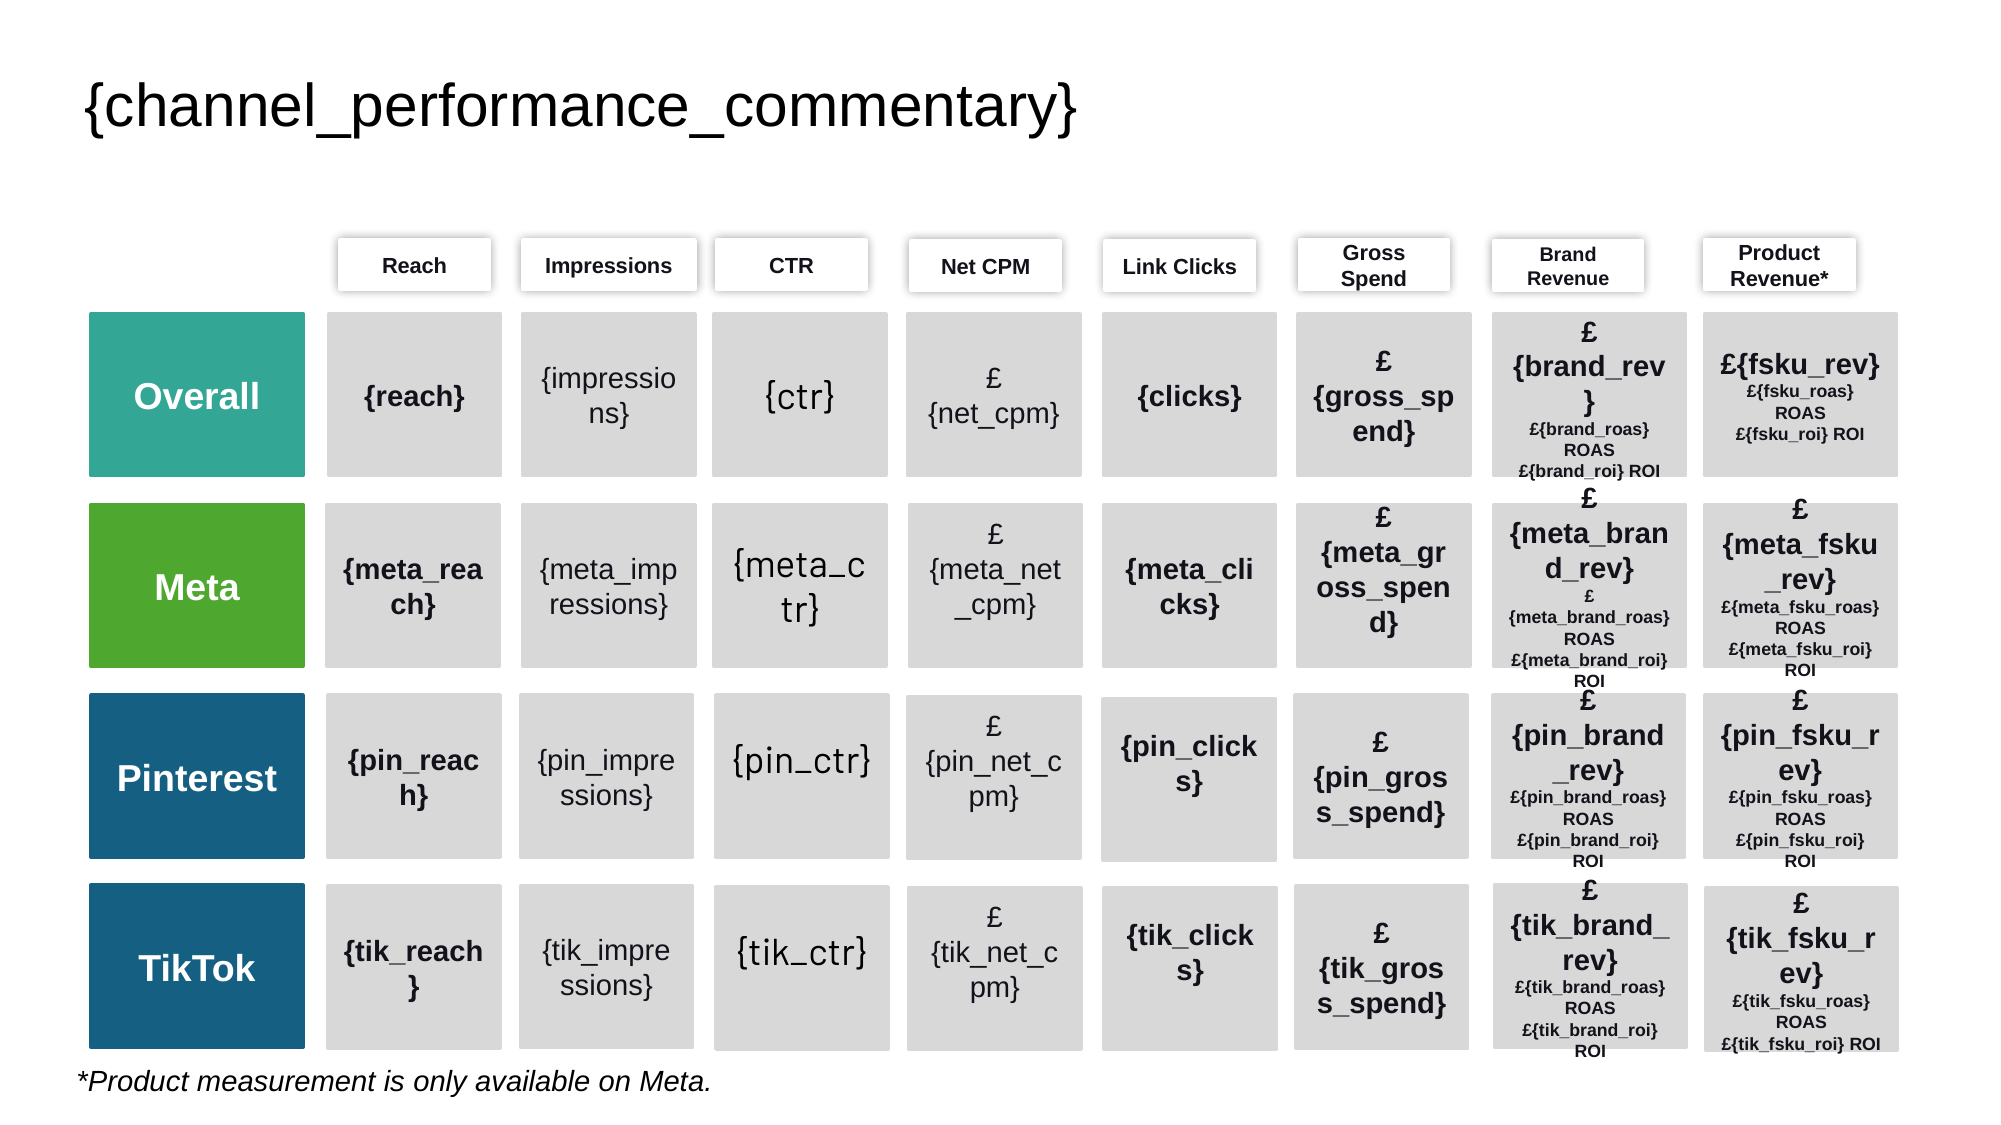

# {channel_performance_commentary}
9
Reach
CTR
Gross Spend
Product Revenue*
Impressions
Brand Revenue
Net CPM
Link Clicks
Overall
{reach}
{impressions}
{ctr}
£{net_cpm}
{clicks}
£{gross_spend}

£{brand_rev}
£{brand_roas} ROAS
£{brand_roi} ROI

£{fsku_rev}
£{fsku_roas} ROAS
£{fsku_roi} ROI
Meta
{meta_reach}
{meta_impressions}
{meta_ctr}
£{meta_net_cpm}

{meta_clicks}
£{meta_gross_spend}

£{meta_brand_rev}
£{meta_brand_roas} ROAS
£{meta_brand_roi} ROI
£{meta_fsku_rev}
£{meta_fsku_roas} ROAS
£{meta_fsku_roi} ROI
Pinterest
{pin_reach}
{pin_impressions}
{pin_ctr}

£{pin_gross_spend}
£{pin_brand_rev}
£{pin_brand_roas} ROAS
£{pin_brand_roi} ROI
£{pin_fsku_rev}
£{pin_fsku_roas} ROAS
£{pin_fsku_roi} ROI
£{pin_net_cpm}

{pin_clicks}

TikTok
£{tik_brand_rev}
£{tik_brand_roas} ROAS
£{tik_brand_roi} ROI
{tik_impressions}
{tik_reach}
£{tik_gross_spend}
{tik_ctr}

£{tik_net_cpm}

{tik_clicks}

£{tik_fsku_rev}
£{tik_fsku_roas} ROAS
£{tik_fsku_roi} ROI
*Product measurement is only available on Meta.